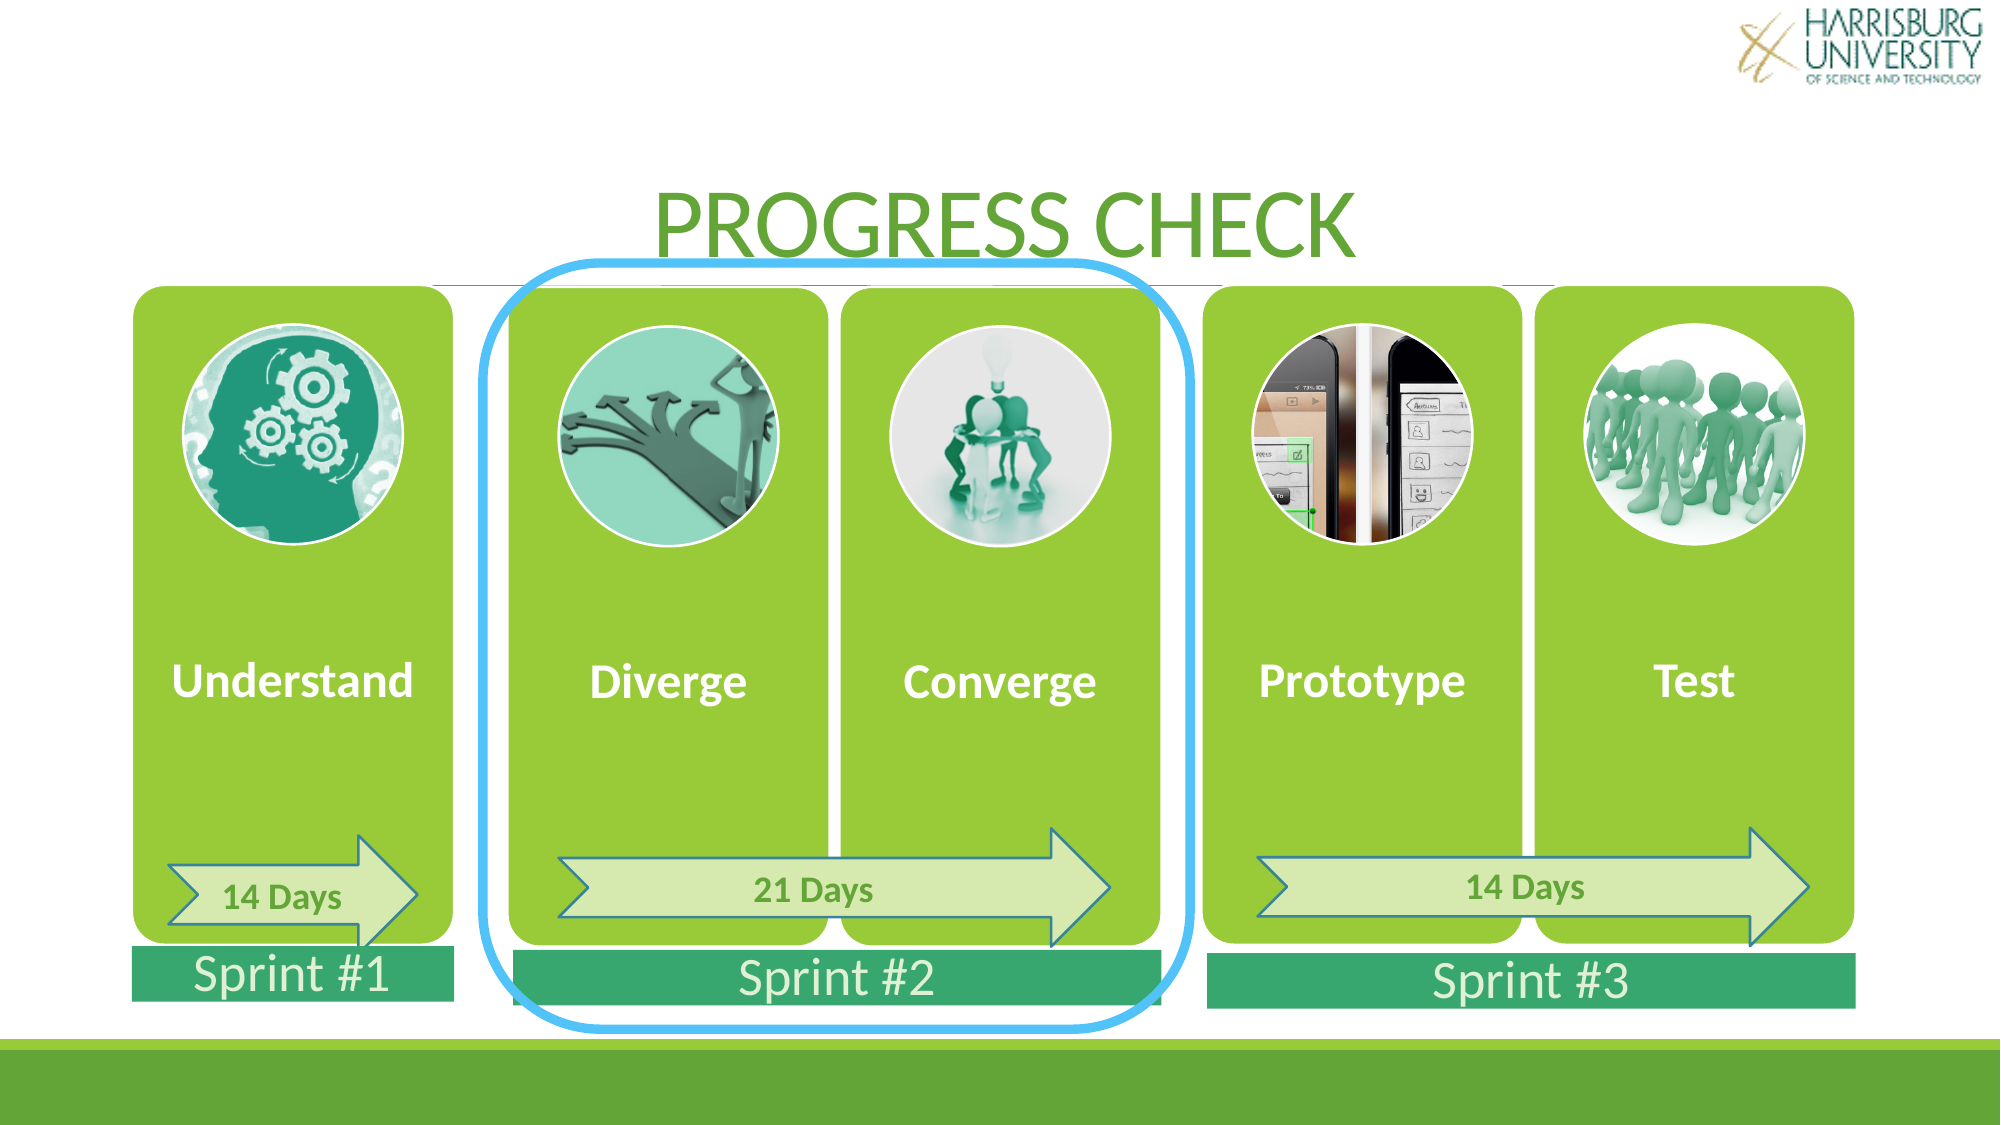

# PROGRESS CHECK

Understand

Prototype

Test

Diverge

Converge

14 Days
21 Days
14 Days
Sprint #1
Sprint #2
Sprint #3